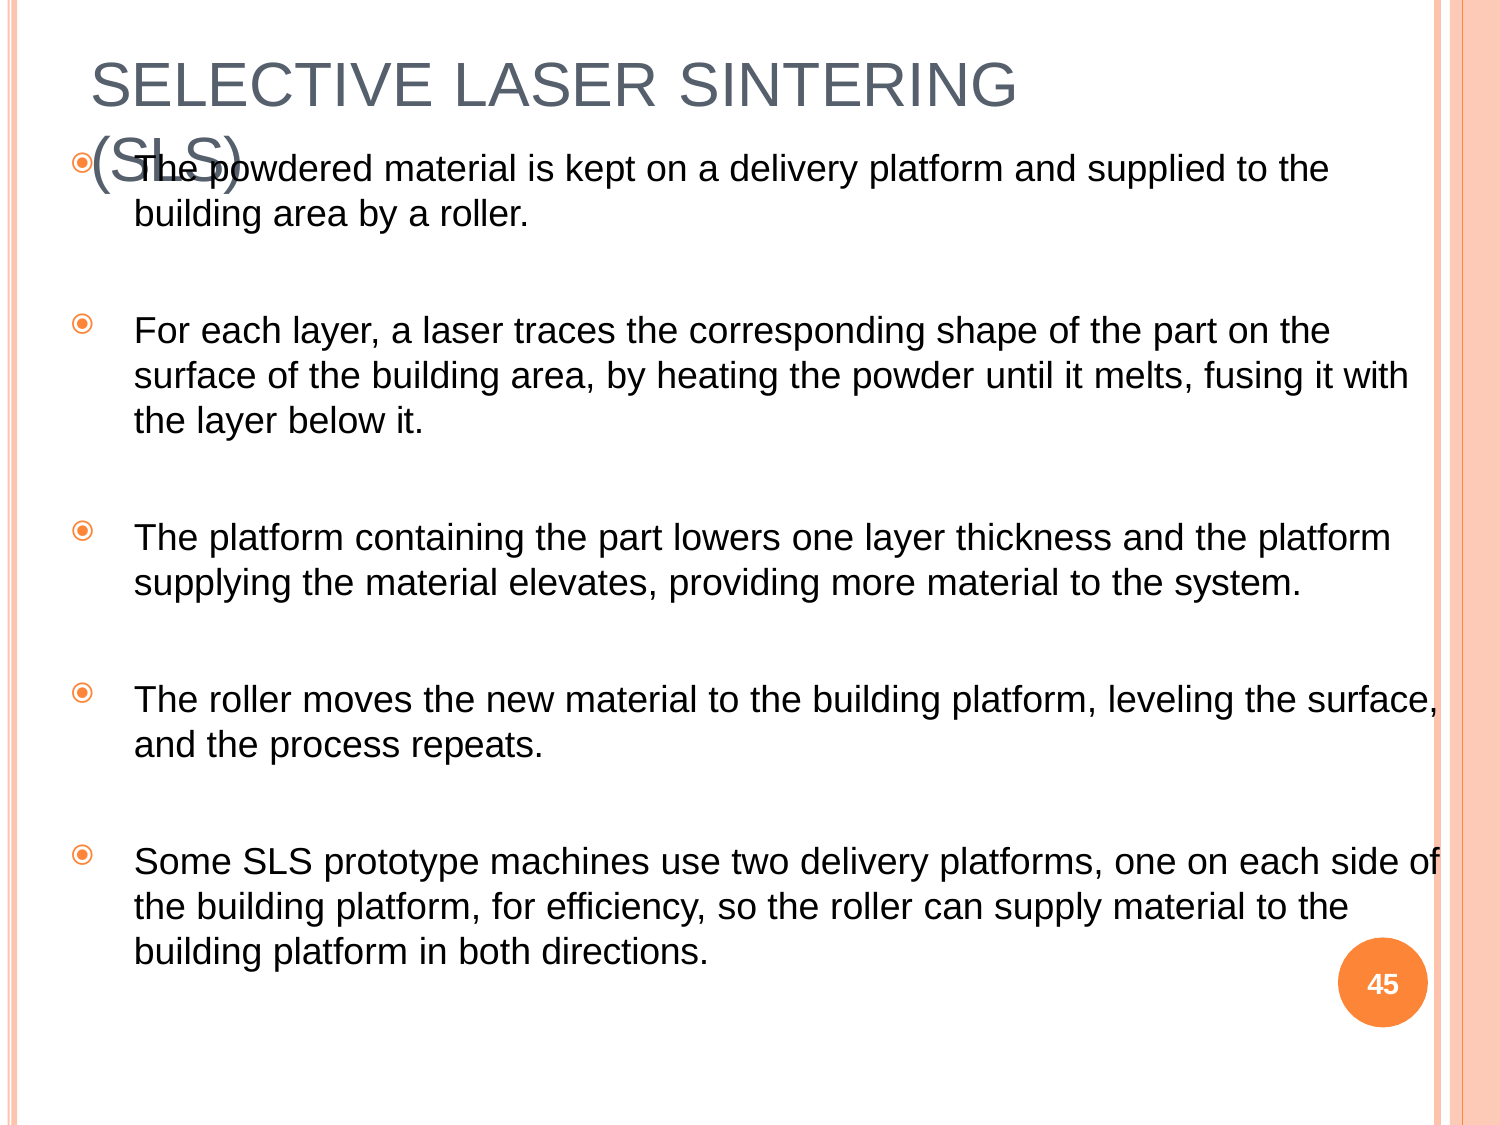

# Selective Laser Sintering (SLS)
The powdered material is kept on a delivery platform and supplied to the building area by a roller.

For each layer, a laser traces the corresponding shape of the part on the surface of the building area, by heating the powder until it melts, fusing it with the layer below it.

The platform containing the part lowers one layer thickness and the platform
supplying the material elevates, providing more material to the system.

The roller moves the new material to the building platform, leveling the surface, and the process repeats.

Some SLS prototype machines use two delivery platforms, one on each side of the building platform, for efficiency, so the roller can supply material to the building platform in both directions.
45